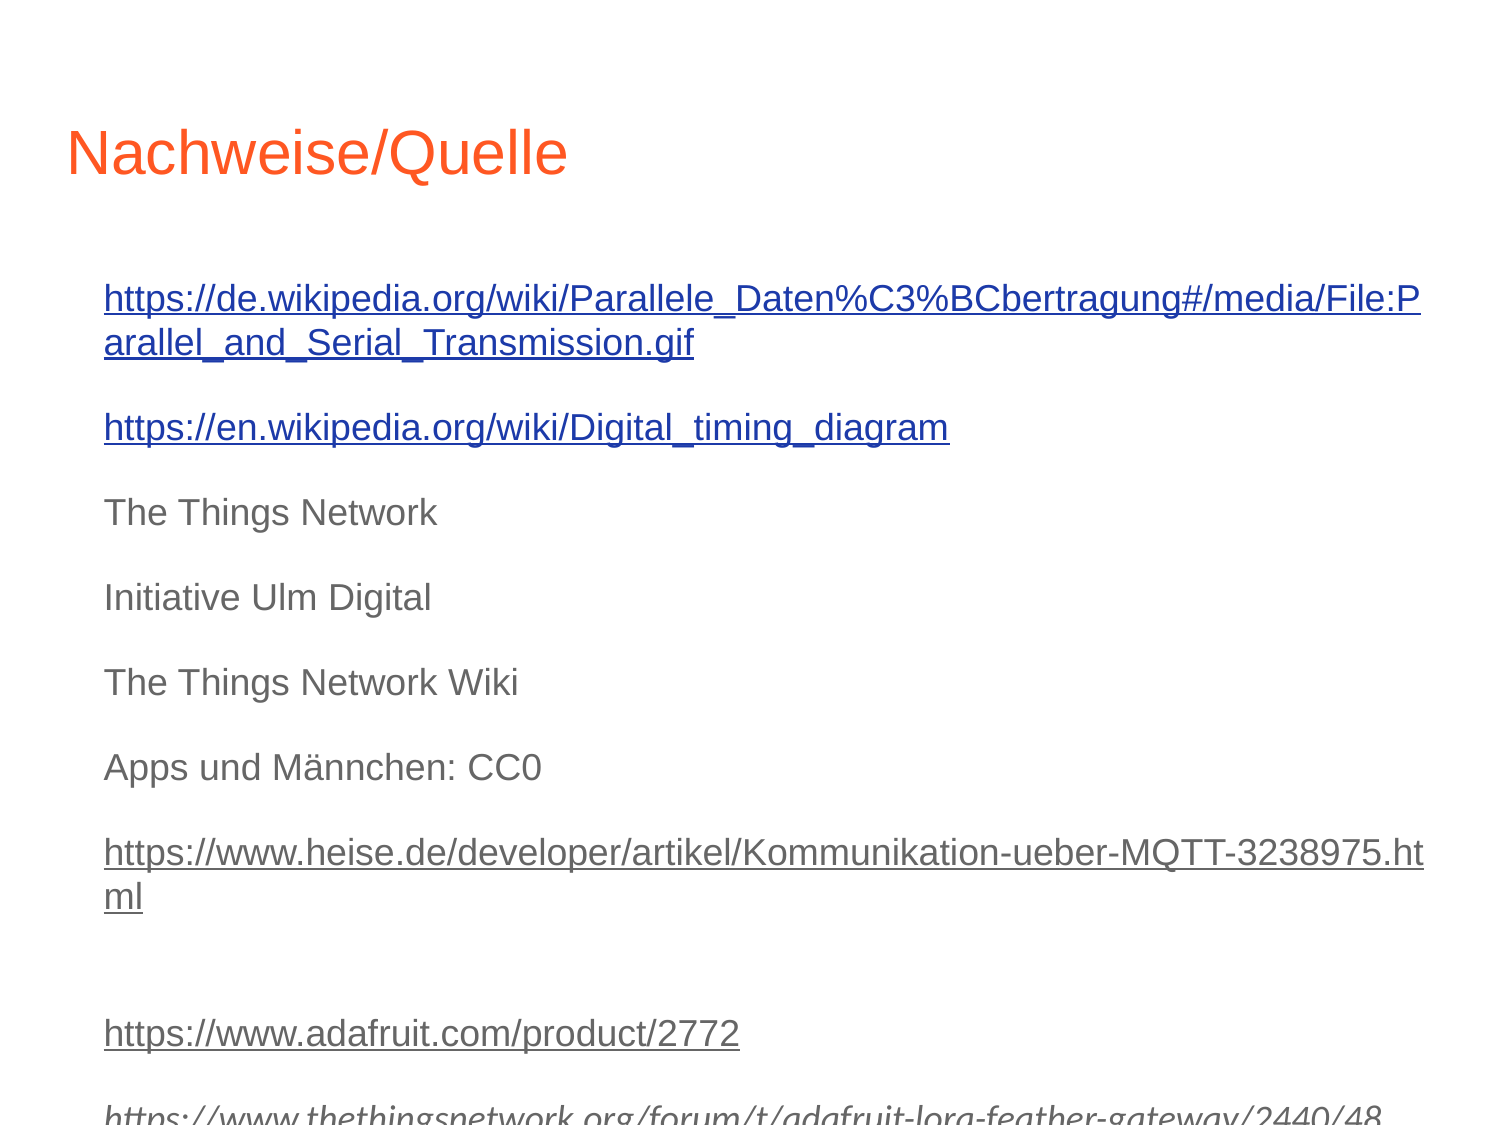

# Nachweise/Quelle
https://de.wikipedia.org/wiki/Parallele_Daten%C3%BCbertragung#/media/File:Parallel_and_Serial_Transmission.gif
https://en.wikipedia.org/wiki/Digital_timing_diagram
The Things Network
Initiative Ulm Digital
The Things Network Wiki
Apps und Männchen: CC0
https://www.heise.de/developer/artikel/Kommunikation-ueber-MQTT-3238975.html
https://www.adafruit.com/product/2772
https://www.thethingsnetwork.org/forum/t/adafruit-lora-feather-gateway/2440/48